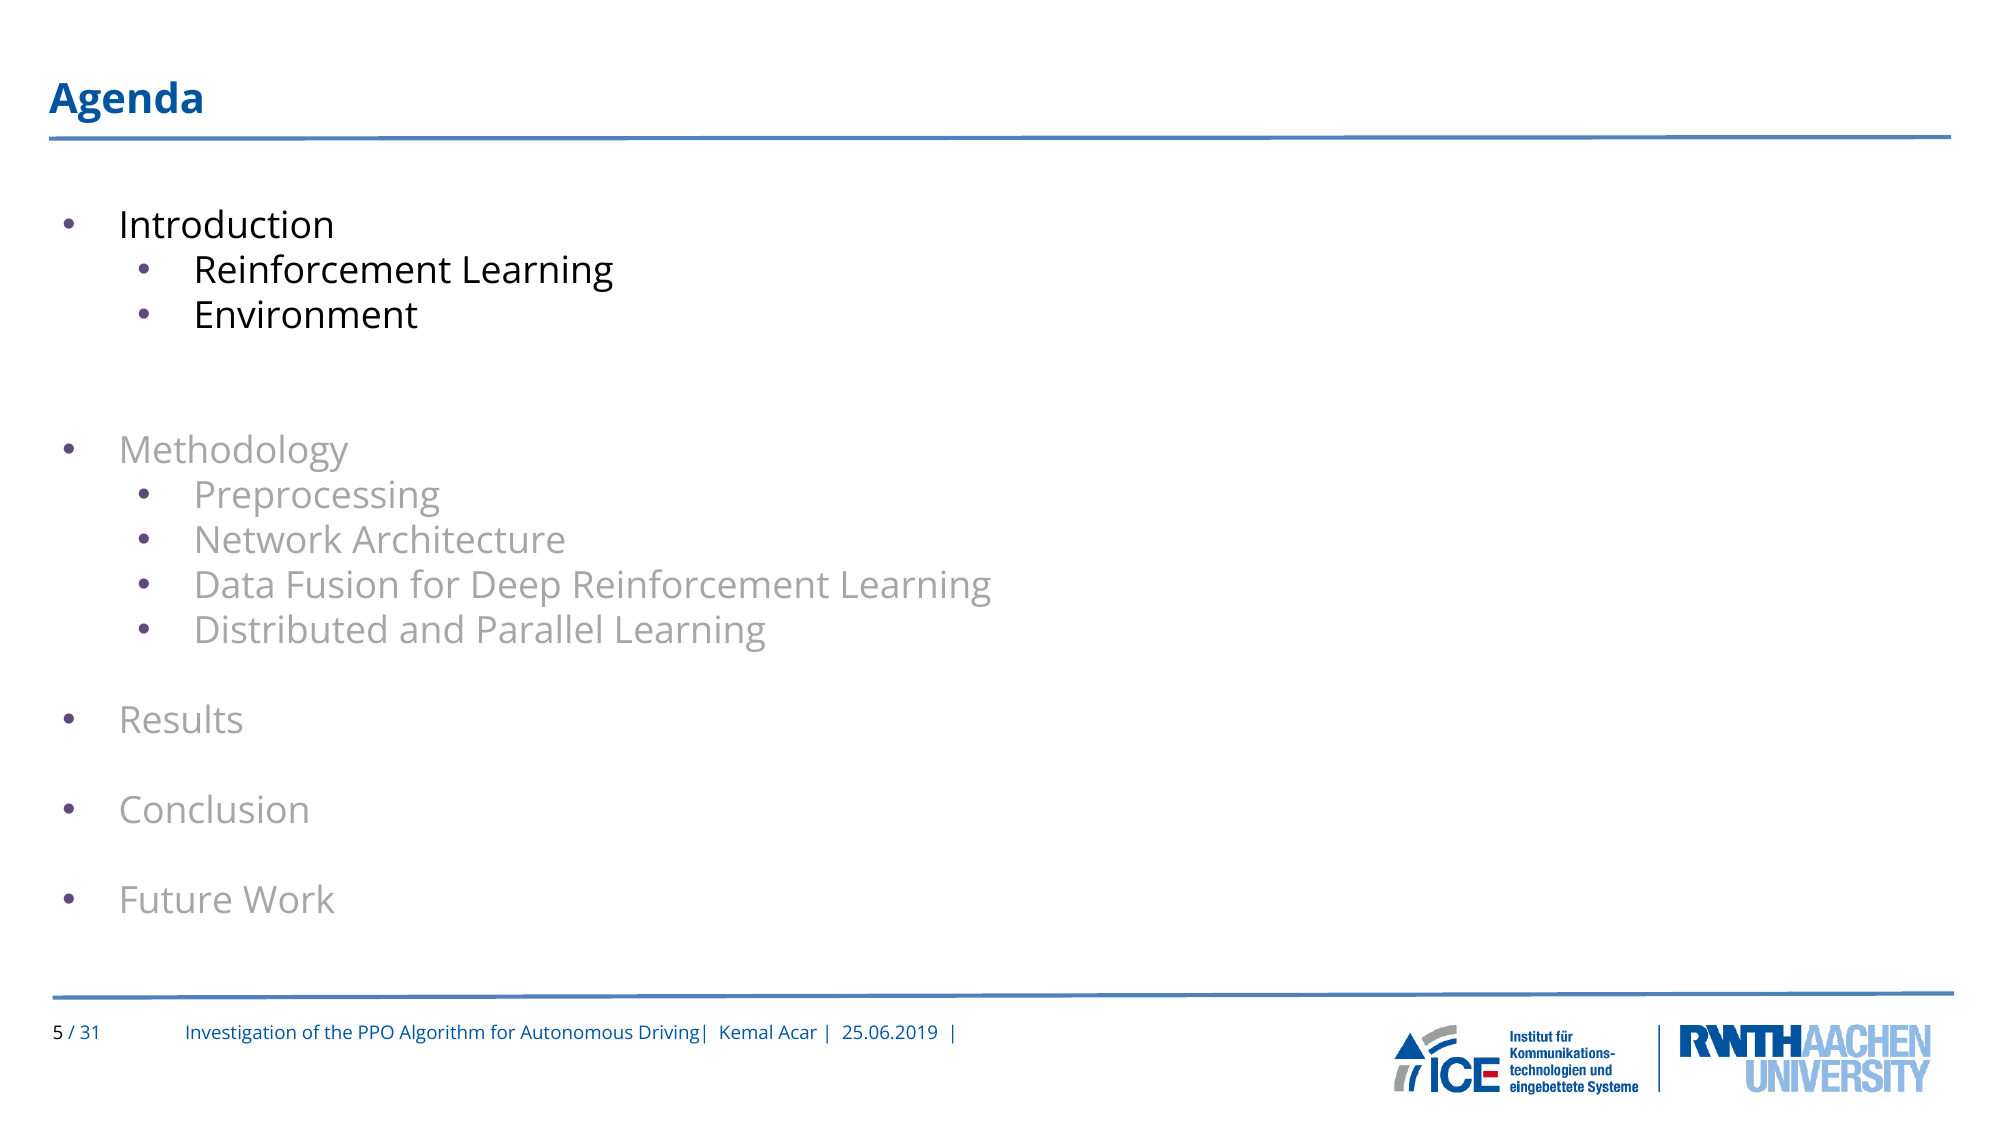

Agenda

Introduction
Reinforcement Learning
Environment

Methodology
Preprocessing
Network Architecture
Data Fusion for Deep Reinforcement Learning
Distributed and Parallel Learning

Results

Conclusion

Future Work